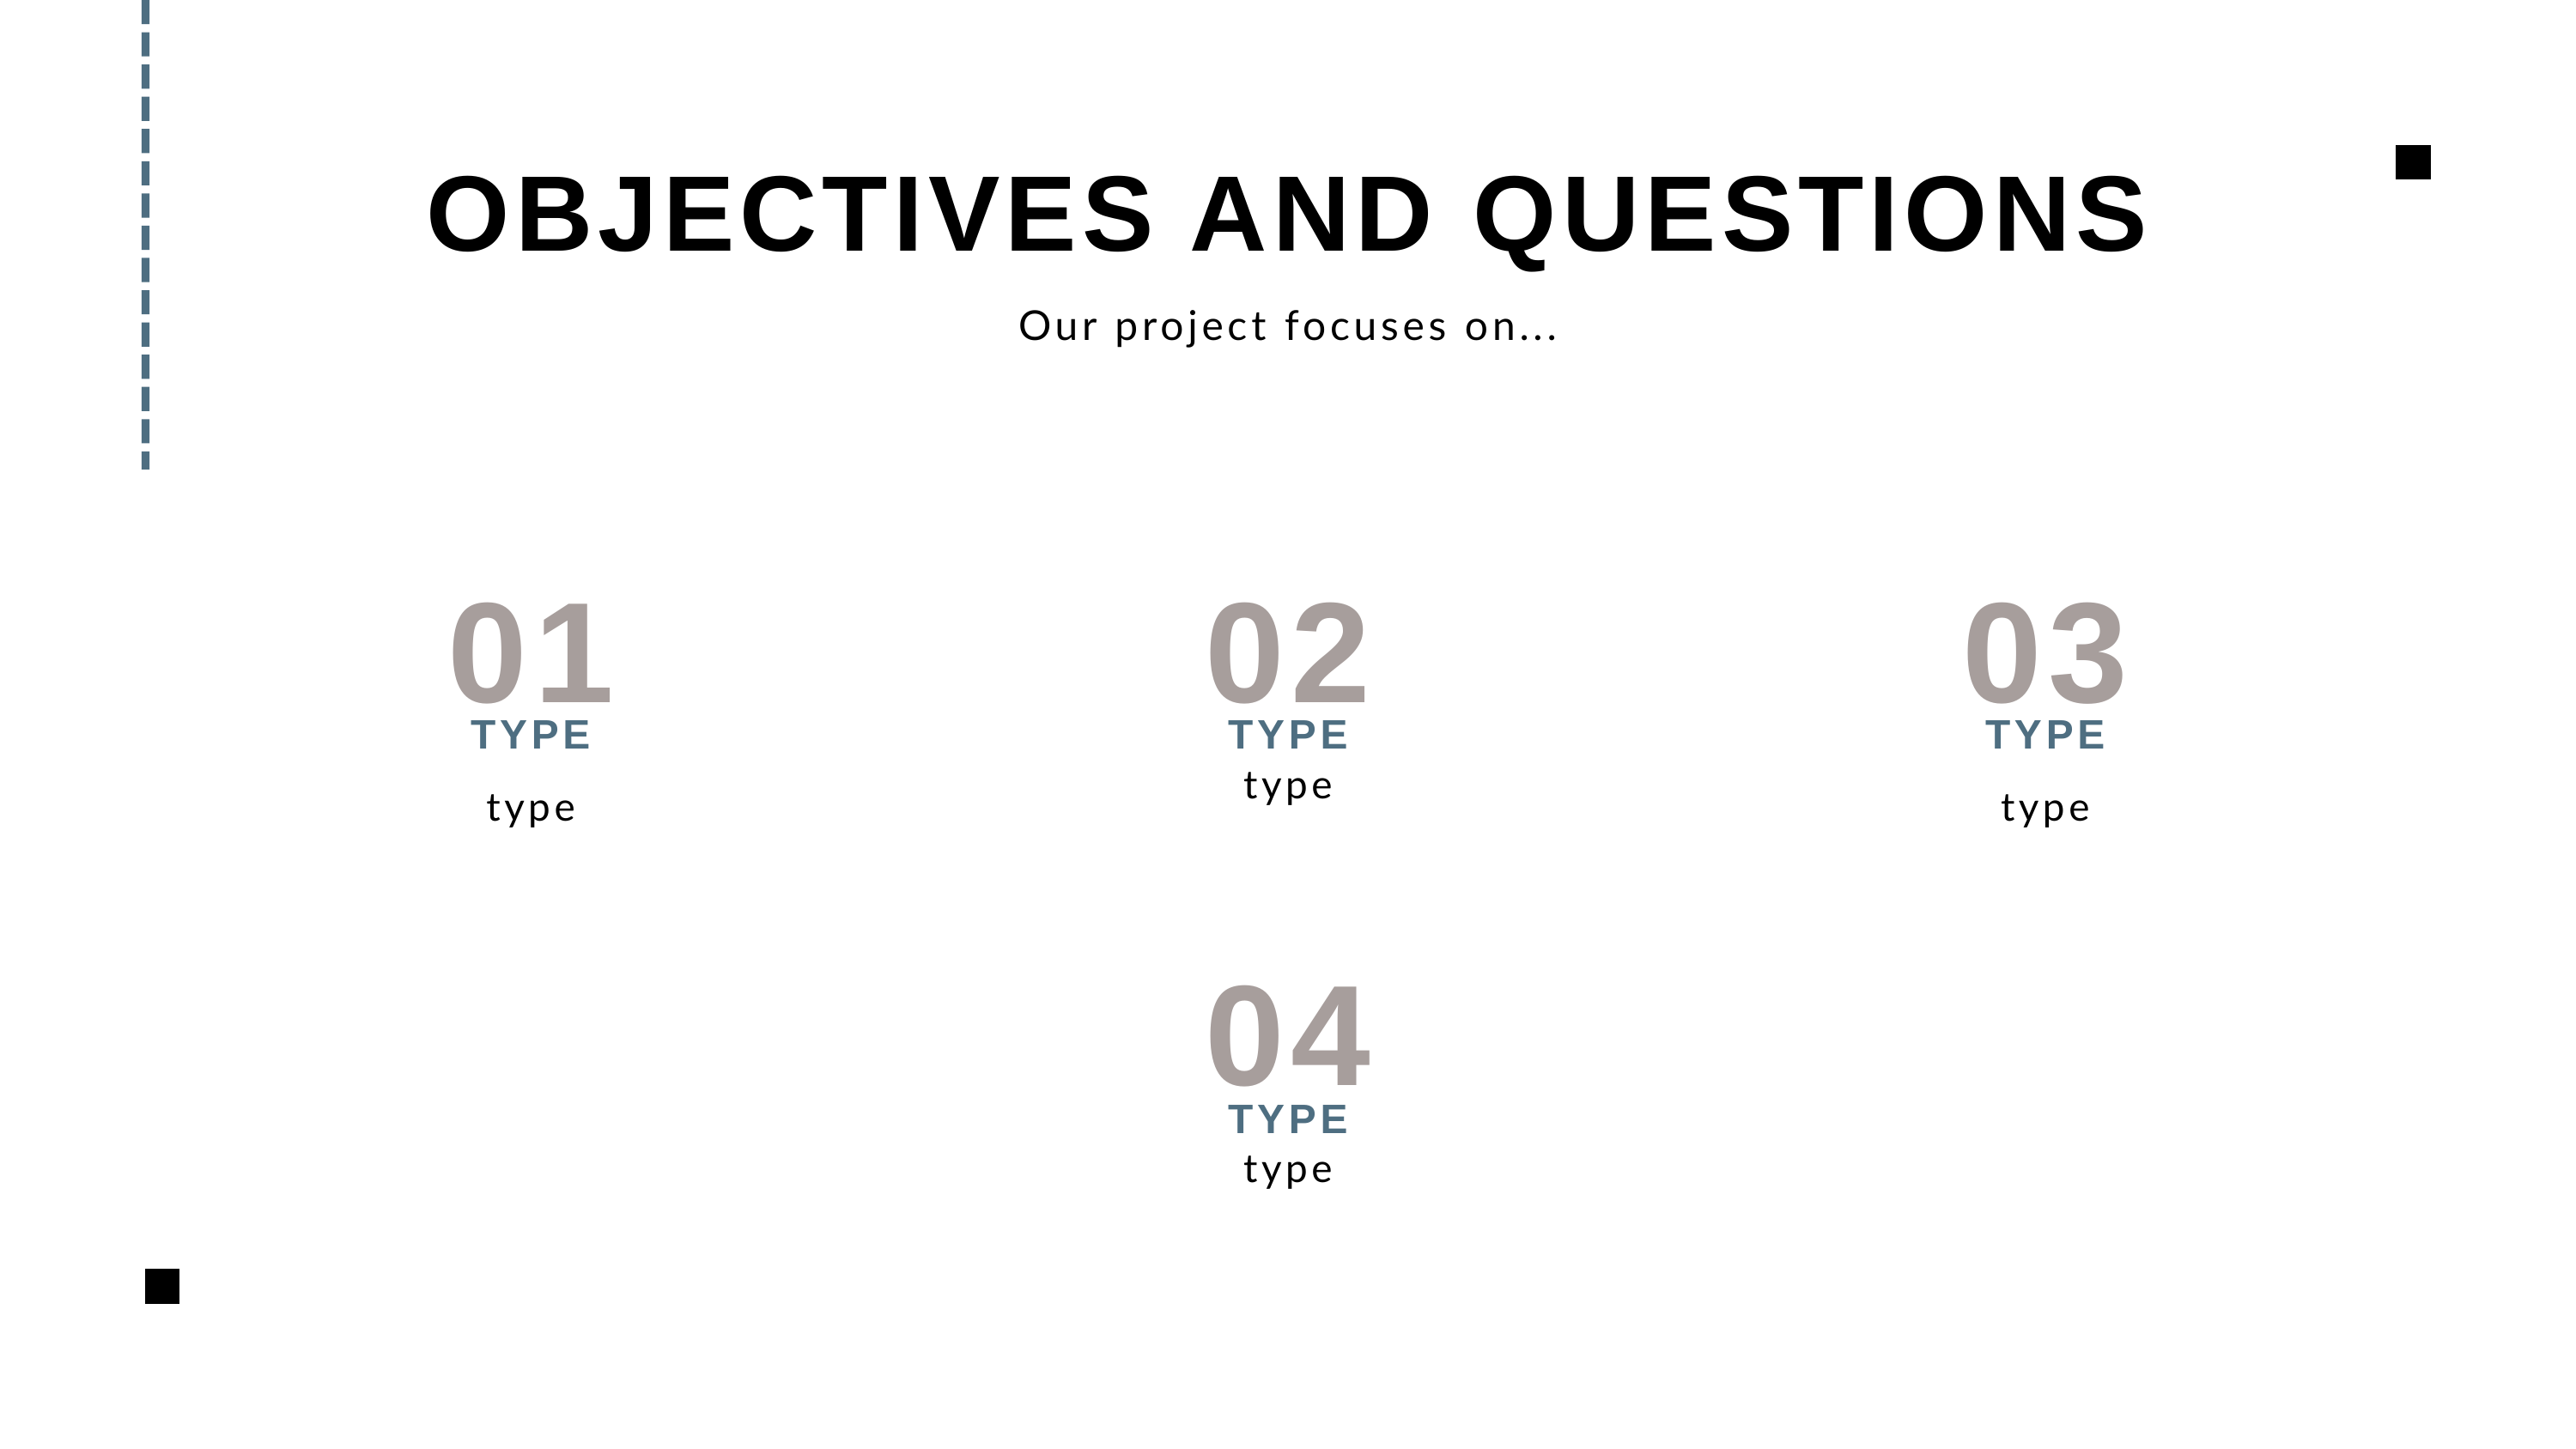

OBJECTIVES AND QUESTIONS

Our project focuses on...
01
02
03
TYPE
TYPE
TYPE
type
type
type
04
TYPE
type